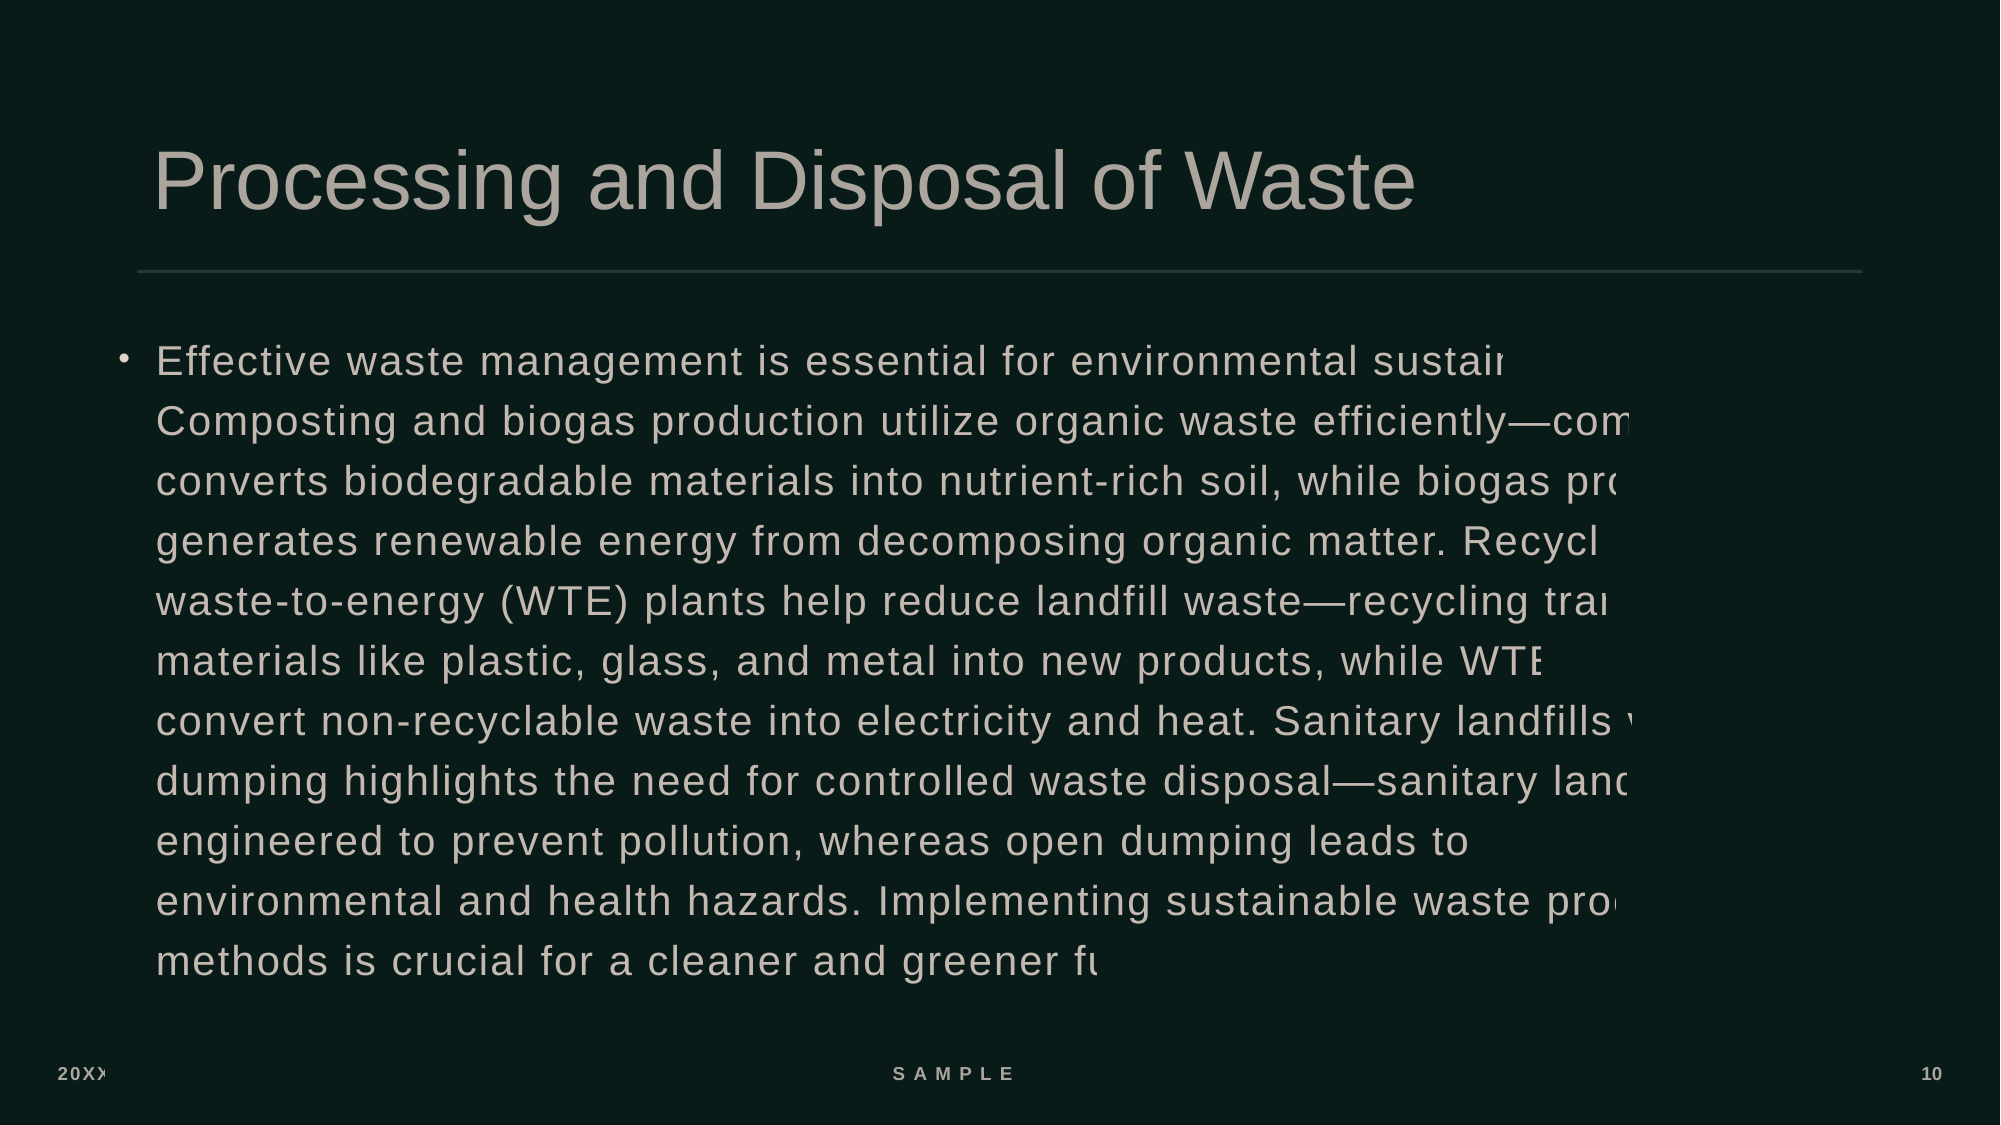

# Processing and Disposal of Waste
Effective waste management is essential for environmental sustainability. Composting and biogas production utilize organic waste efficiently—composting converts biodegradable materials into nutrient-rich soil, while biogas production generates renewable energy from decomposing organic matter. Recycling and waste-to-energy (WTE) plants help reduce landfill waste—recycling transforms materials like plastic, glass, and metal into new products, while WTE plants convert non-recyclable waste into electricity and heat. Sanitary landfills vs. open dumping highlights the need for controlled waste disposal—sanitary landfills are engineered to prevent pollution, whereas open dumping leads to severe environmental and health hazards. Implementing sustainable waste processing methods is crucial for a cleaner and greener future.
20XX
Sample Text
10